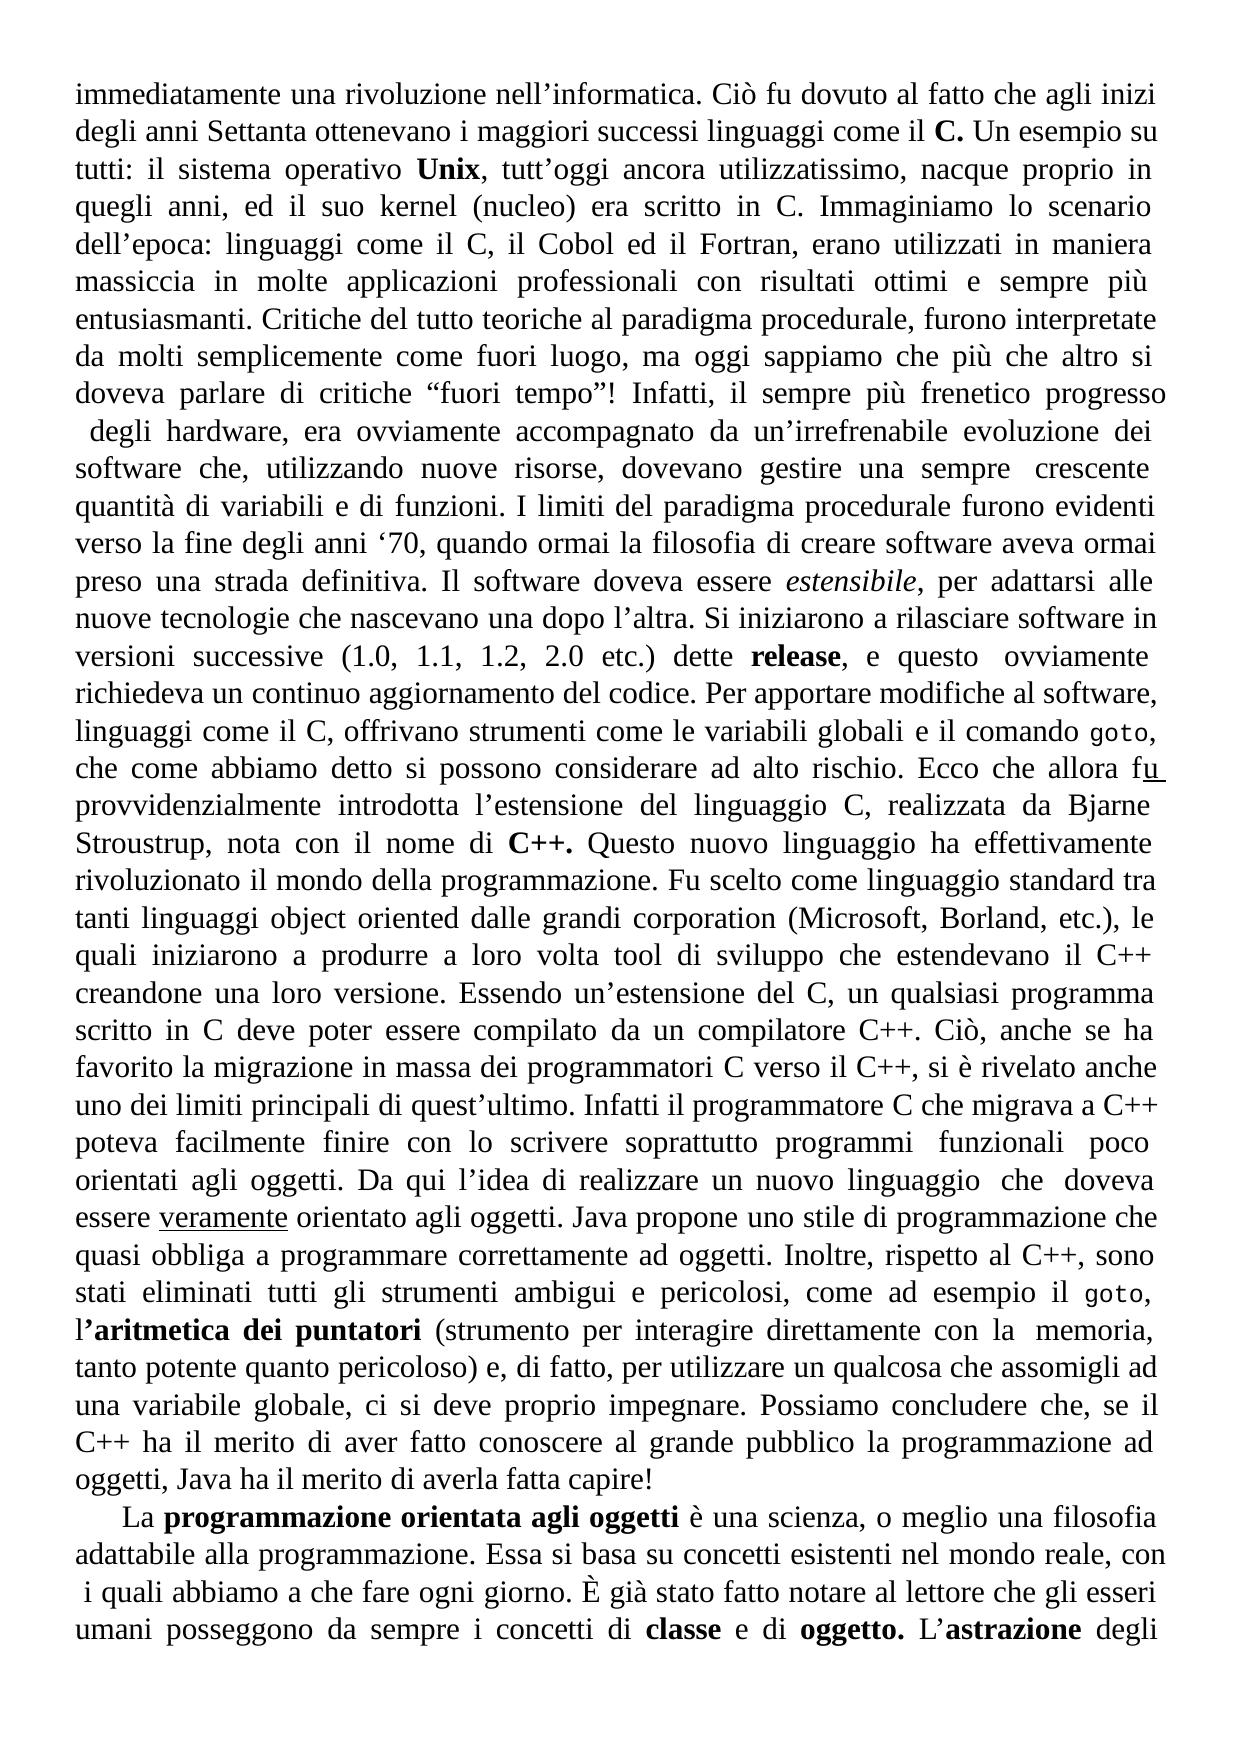

immediatamente una rivoluzione nell’informatica. Ciò fu dovuto al fatto che agli inizi  degli anni Settanta ottenevano i maggiori successi linguaggi come il C. Un esempio su  tutti: il sistema operativo Unix, tutt’oggi ancora utilizzatissimo, nacque proprio in  quegli anni, ed il suo kernel (nucleo) era scritto in C. Immaginiamo lo scenario  dell’epoca: linguaggi come il C, il Cobol ed il Fortran, erano utilizzati in maniera  massiccia in molte applicazioni professionali con risultati ottimi e sempre più  entusiasmanti. Critiche del tutto teoriche al paradigma procedurale, furono interpretate  da molti semplicemente come fuori luogo, ma oggi sappiamo che più che altro si  doveva parlare di critiche “fuori tempo”! Infatti, il sempre più frenetico progresso  degli hardware, era ovviamente accompagnato da un’irrefrenabile evoluzione dei  software che, utilizzando nuove risorse, dovevano gestire una sempre crescente  quantità di variabili e di funzioni. I limiti del paradigma procedurale furono evidenti  verso la fine degli anni ‘70, quando ormai la filosofia di creare software aveva ormai  preso una strada definitiva. Il software doveva essere estensibile, per adattarsi alle  nuove tecnologie che nascevano una dopo l’altra. Si iniziarono a rilasciare software in  versioni successive (1.0, 1.1, 1.2, 2.0 etc.) dette release, e questo ovviamente  richiedeva un continuo aggiornamento del codice. Per apportare modifiche al software,  linguaggi come il C, offrivano strumenti come le variabili globali e il comando goto,  che come abbiamo detto si possono considerare ad alto rischio. Ecco che allora fu  provvidenzialmente introdotta l’estensione del linguaggio C, realizzata da Bjarne  Stroustrup, nota con il nome di C++. Questo nuovo linguaggio ha effettivamente  rivoluzionato il mondo della programmazione. Fu scelto come linguaggio standard tra  tanti linguaggi object oriented dalle grandi corporation (Microsoft, Borland, etc.), le  quali iniziarono a produrre a loro volta tool di sviluppo che estendevano il C++  creandone una loro versione. Essendo un’estensione del C, un qualsiasi programma  scritto in C deve poter essere compilato da un compilatore C++. Ciò, anche se ha  favorito la migrazione in massa dei programmatori C verso il C++, si è rivelato anche  uno dei limiti principali di quest’ultimo. Infatti il programmatore C che migrava a C++  poteva facilmente finire con lo scrivere soprattutto programmi funzionali poco  orientati agli oggetti. Da qui l’idea di realizzare un nuovo linguaggio che doveva  essere veramente orientato agli oggetti. Java propone uno stile di programmazione che  quasi obbliga a programmare correttamente ad oggetti. Inoltre, rispetto al C++, sono  stati eliminati tutti gli strumenti ambigui e pericolosi, come ad esempio il goto,  l’aritmetica dei puntatori (strumento per interagire direttamente con la memoria,  tanto potente quanto pericoloso) e, di fatto, per utilizzare un qualcosa che assomigli ad  una variabile globale, ci si deve proprio impegnare. Possiamo concludere che, se il  C++ ha il merito di aver fatto conoscere al grande pubblico la programmazione ad  oggetti, Java ha il merito di averla fatta capire!
La programmazione orientata agli oggetti è una scienza, o meglio una filosofia  adattabile alla programmazione. Essa si basa su concetti esistenti nel mondo reale, con  i quali abbiamo a che fare ogni giorno. È già stato fatto notare al lettore che gli esseri  umani posseggono da sempre i concetti di classe e di oggetto. L’astrazione degli